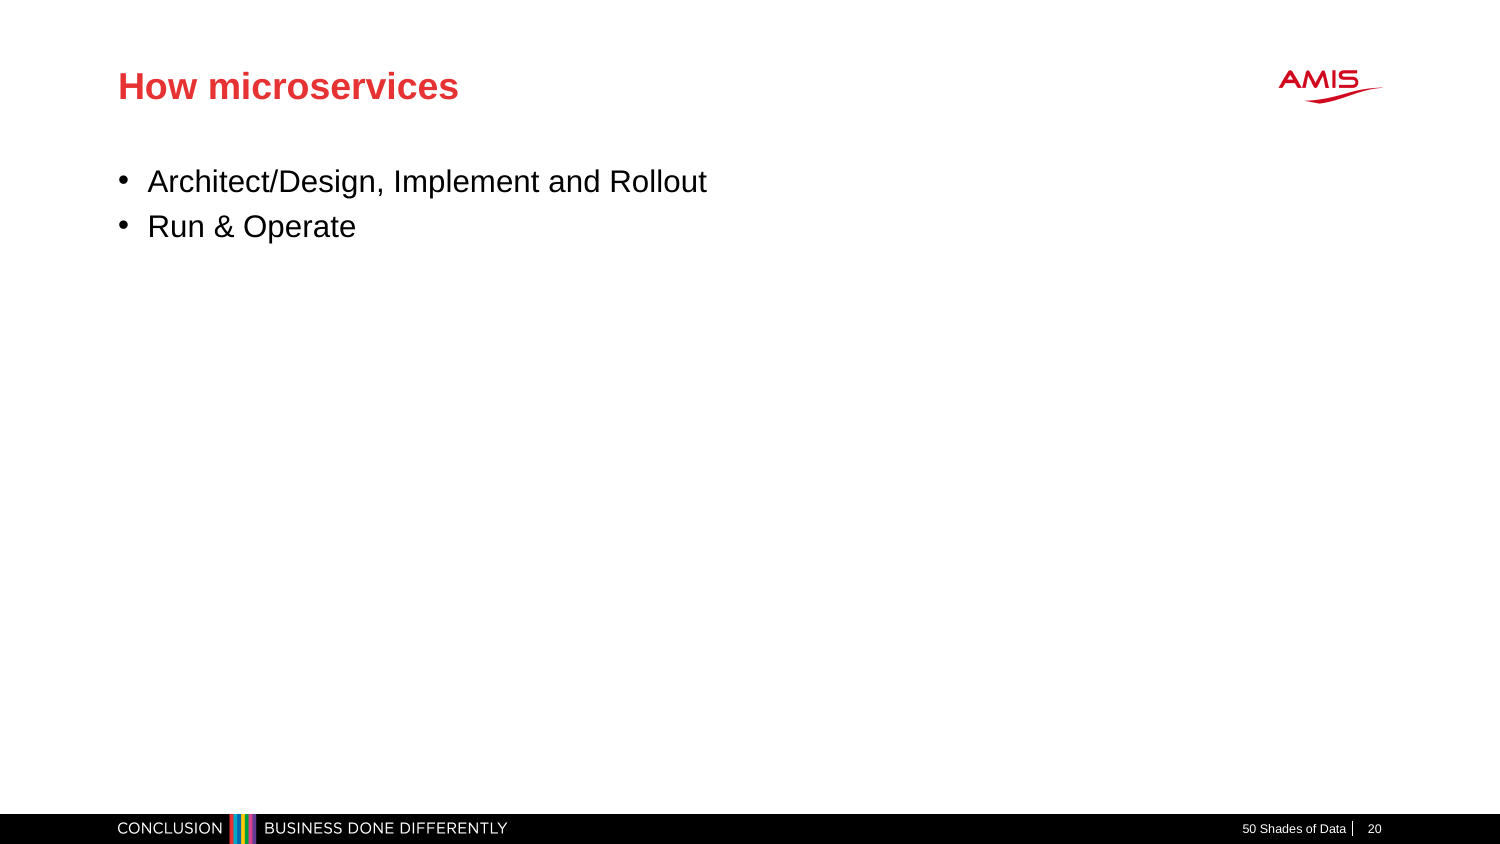

# How microservices
Architect/Design, Implement and Rollout
Run & Operate
50 Shades of Data
20